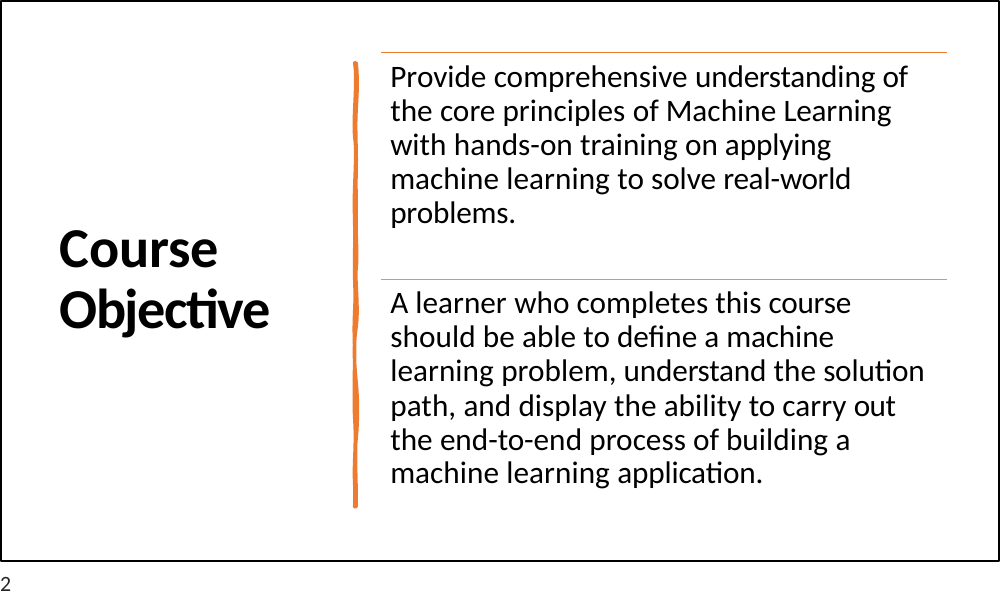

# Provide comprehensive understanding of the core principles of Machine Learning with hands-on training on applying machine learning to solve real-world problems.
Course Objective

A learner who completes this course should be able to define a machine learning problem, understand the solution path, and display the ability to carry out the end-to-end process of building a machine learning application.
2